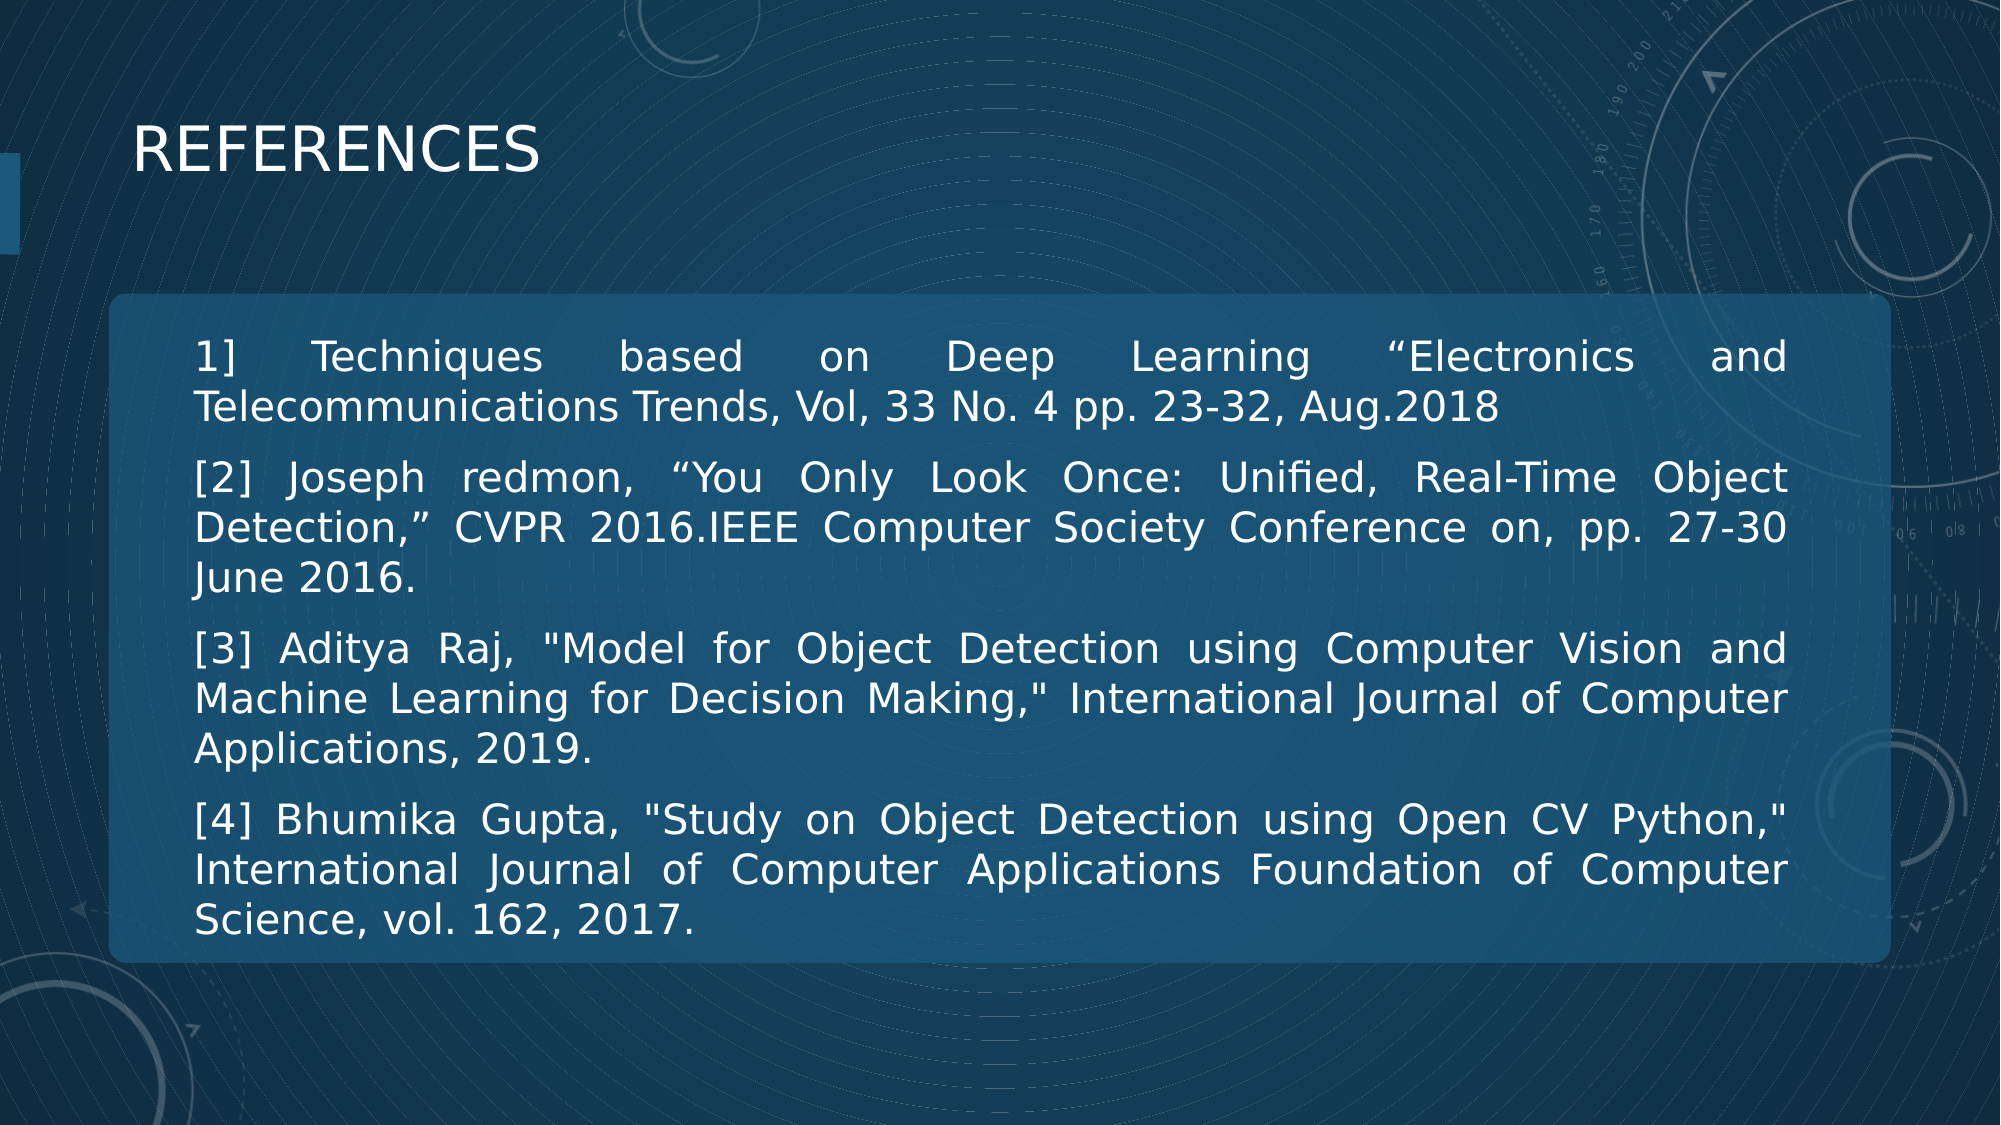

# References
1] Techniques based on Deep Learning “Electronics and Telecommunications Trends, Vol, 33 No. 4 pp. 23-32, Aug.2018
[2] Joseph redmon, “You Only Look Once: Unified, Real-Time Object Detection,” CVPR 2016.IEEE Computer Society Conference on, pp. 27-30 June 2016.
[3] Aditya Raj, "Model for Object Detection using Computer Vision and Machine Learning for Decision Making," International Journal of Computer Applications, 2019.
[4] Bhumika Gupta, "Study on Object Detection using Open CV Python," International Journal of Computer Applications Foundation of Computer Science, vol. 162, 2017.